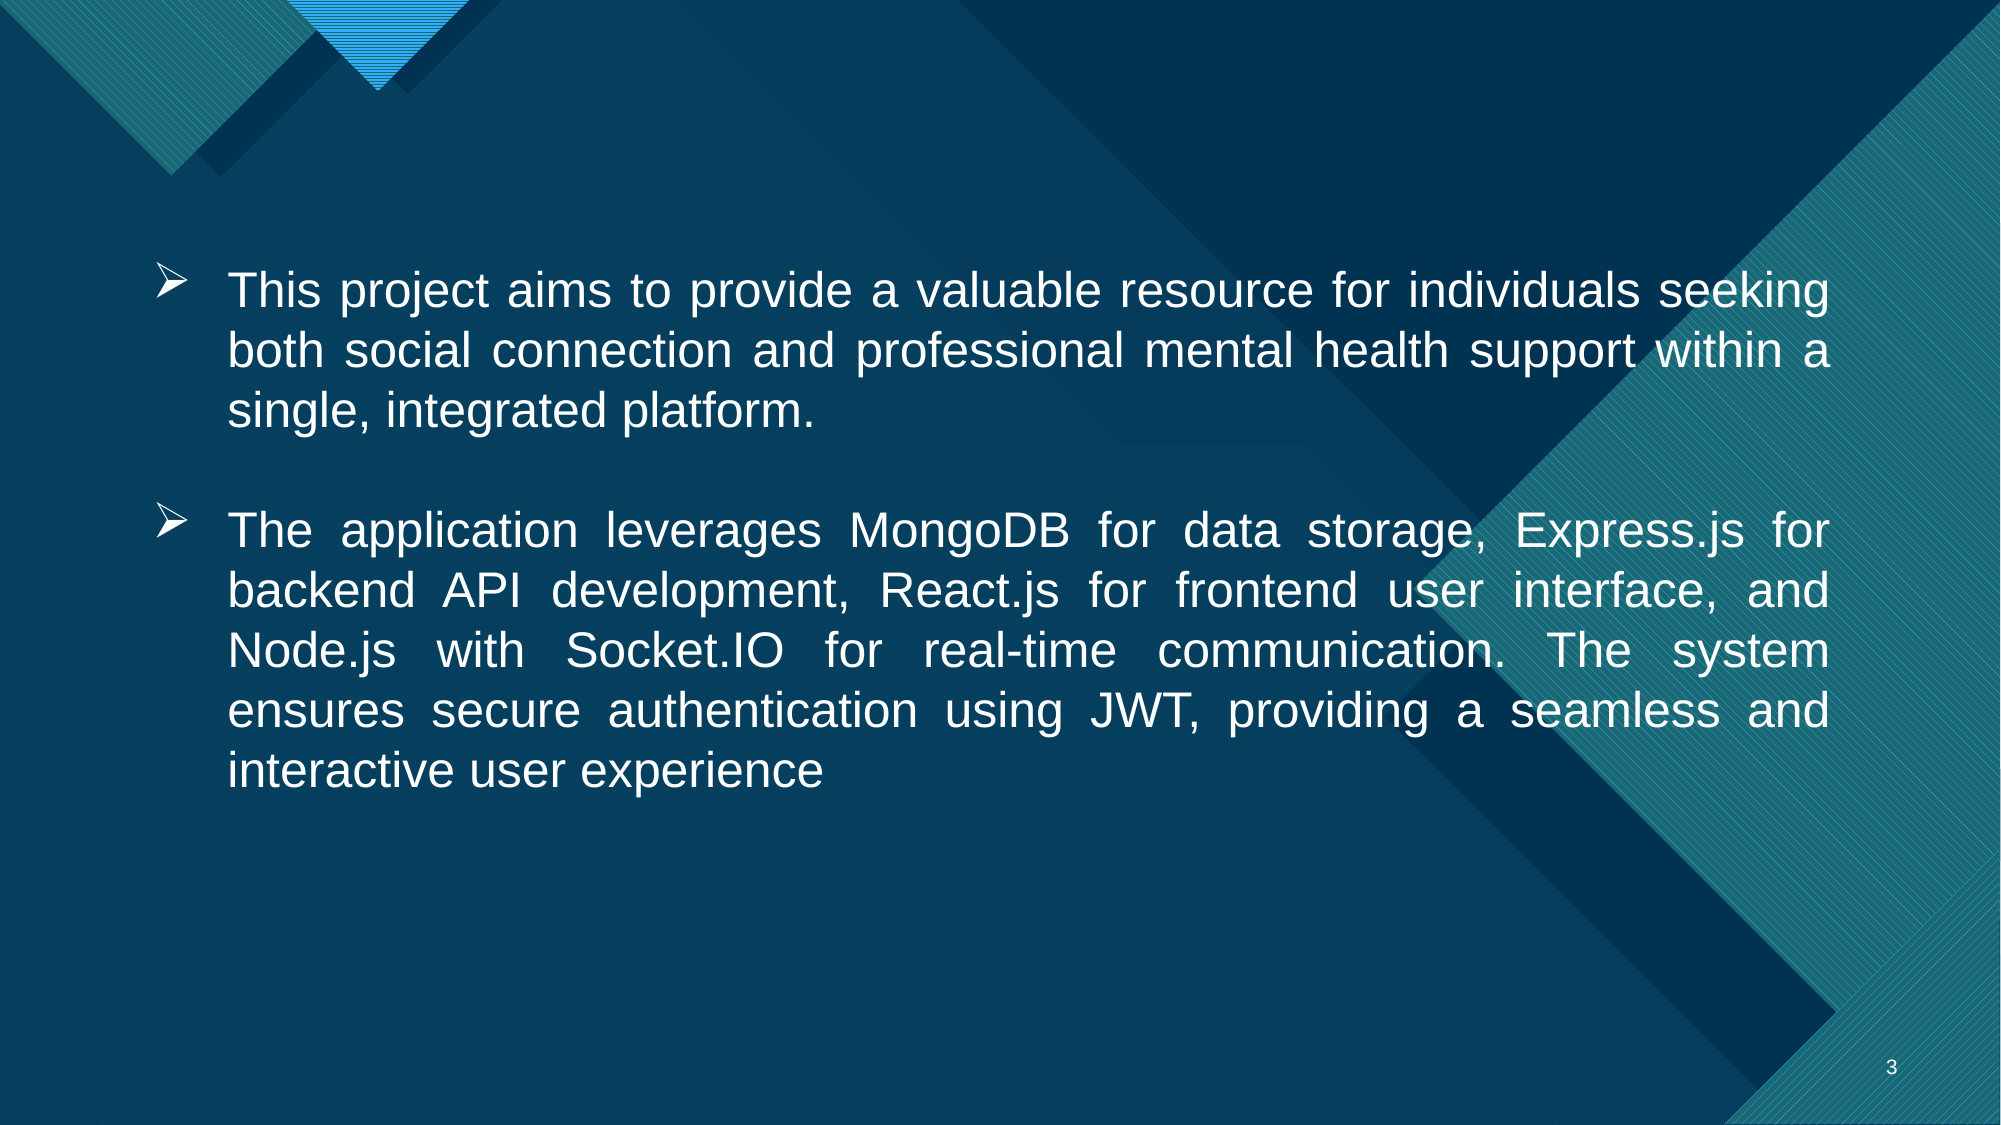

This project aims to provide a valuable resource for individuals seeking both social connection and professional mental health support within a single, integrated platform.

The application leverages MongoDB for data storage, Express.js for backend API development, React.js for frontend user interface, and Node.js with Socket.IO for real-time communication. The system ensures secure authentication using JWT, providing a seamless and interactive user experience
3